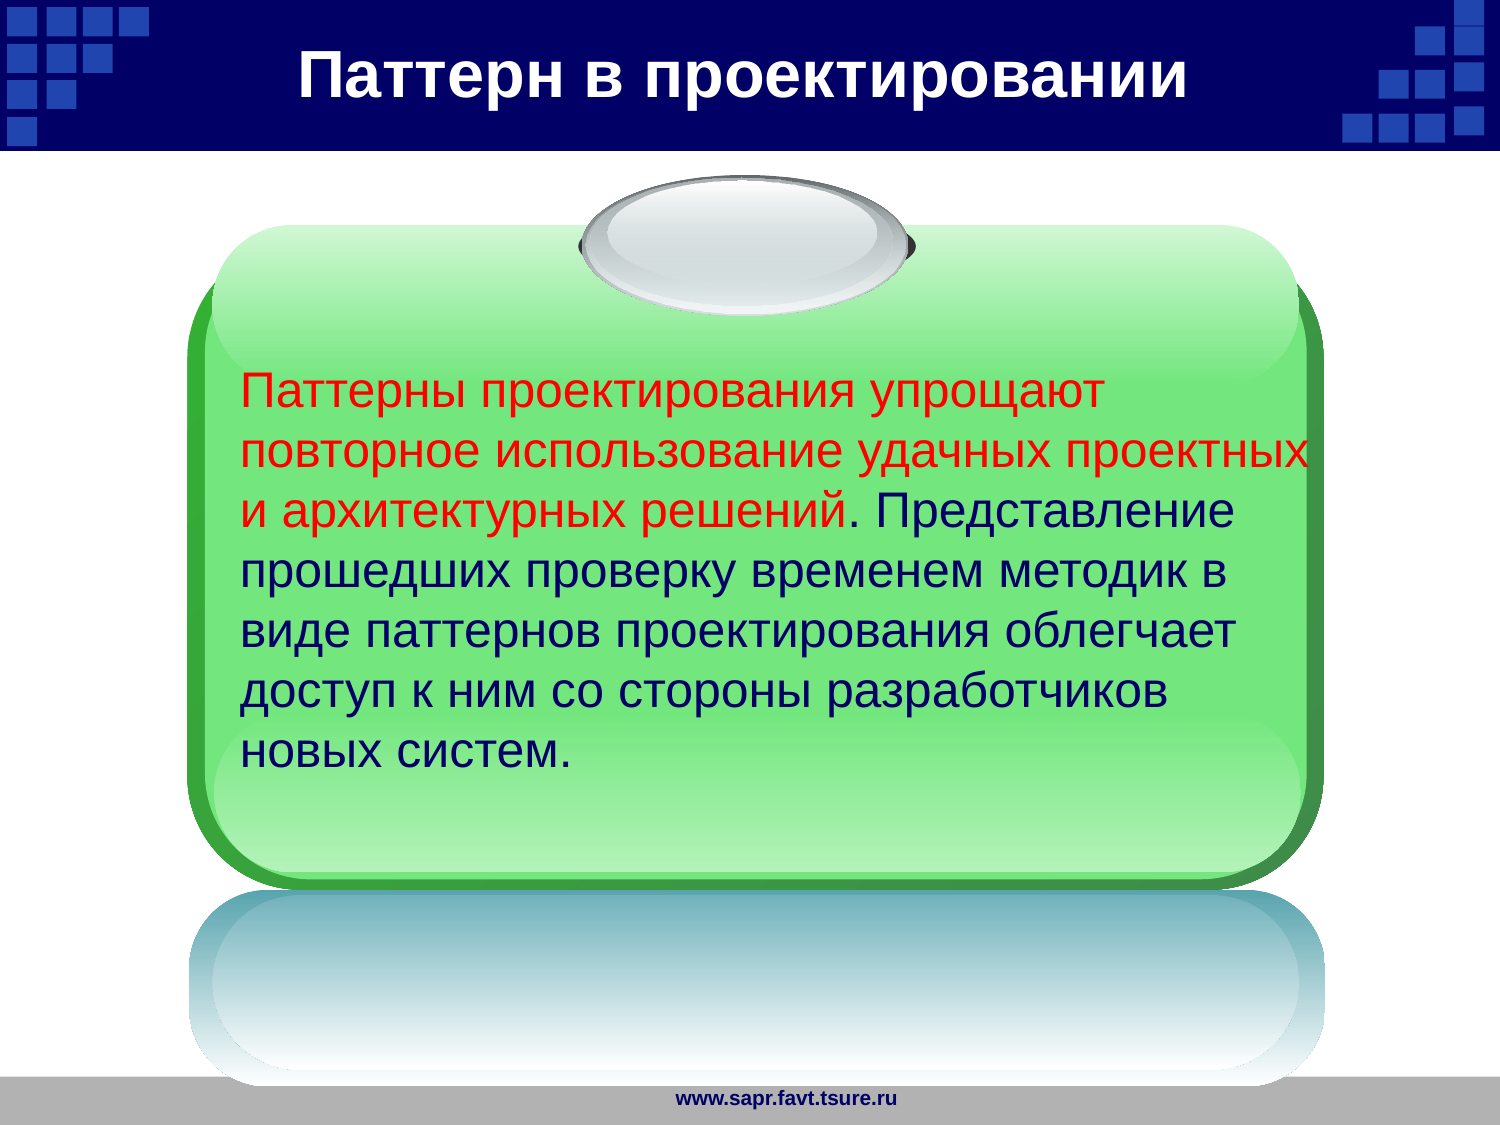

Паттерн в проектировании

Паттерны проектирования упрощают повторное использование удачных проектных и архитектурных решений. Представление прошедших проверку временем методик в виде паттернов проектирования облегчает доступ к ним со стороны разработчиков новых систем.

www.sapr.favt.tsure.ru